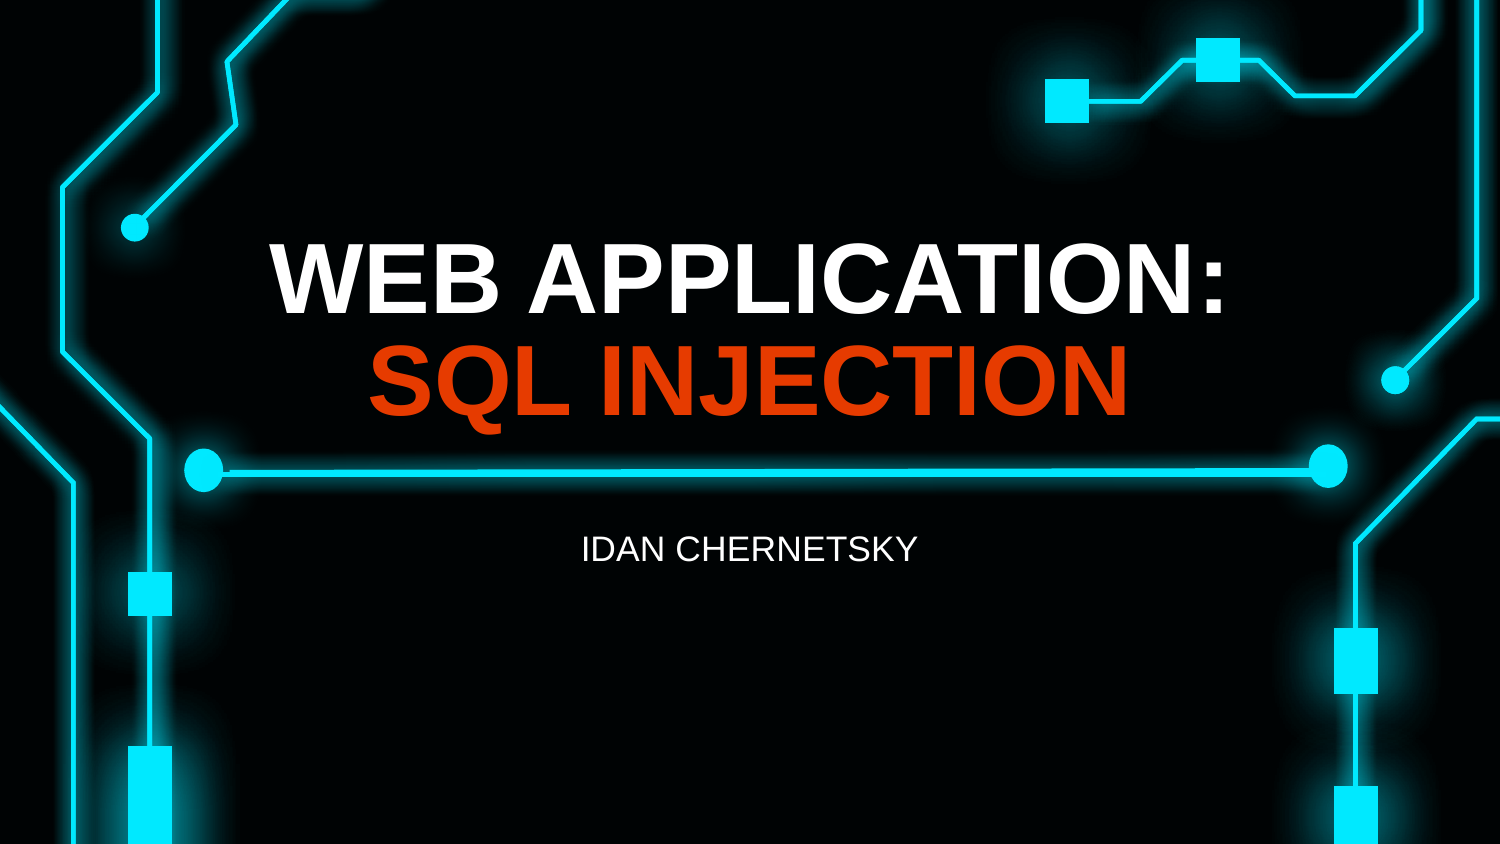

# WEB APPLICATION: SQL INJECTION

IDAN CHERNETSKY